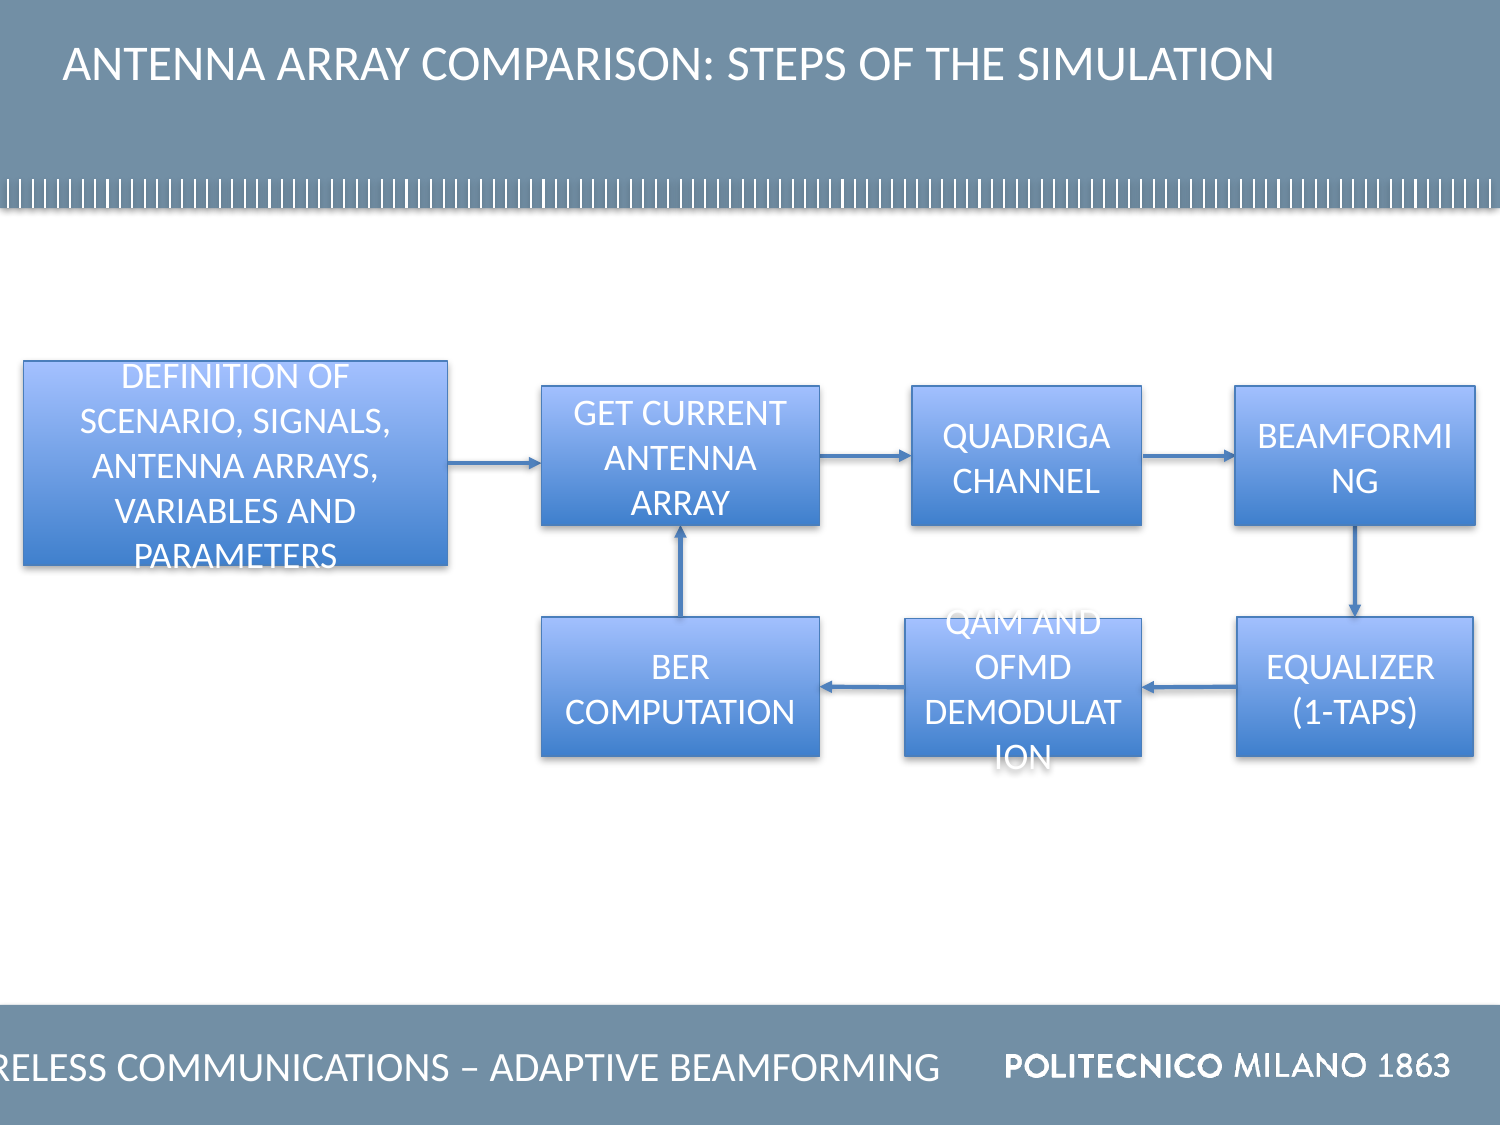

# Antenna array comparison: steps of the simulation
Definition of scenario, signals, antenna arrays, variables and parameters
Beamforming
Get current antenna array
QuaDRiGa channel
BER computation
Equalizer
(1-taps)
QAM and OFMD demodulation